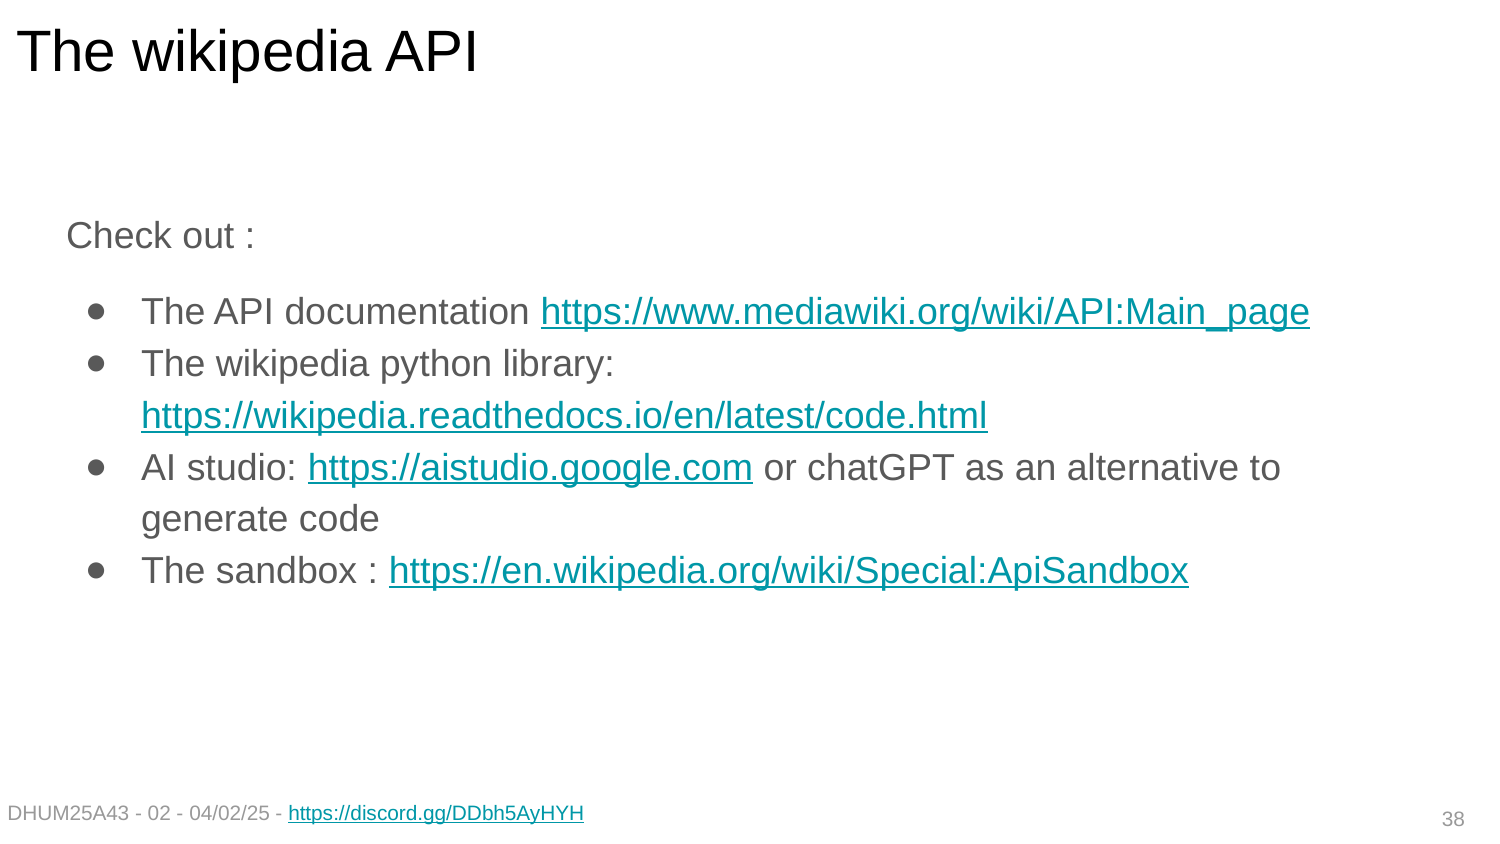

# The wikipedia API
Check out :
The API documentation https://www.mediawiki.org/wiki/API:Main_page
The wikipedia python library: https://wikipedia.readthedocs.io/en/latest/code.html
AI studio: https://aistudio.google.com or chatGPT as an alternative to generate code
The sandbox : https://en.wikipedia.org/wiki/Special:ApiSandbox